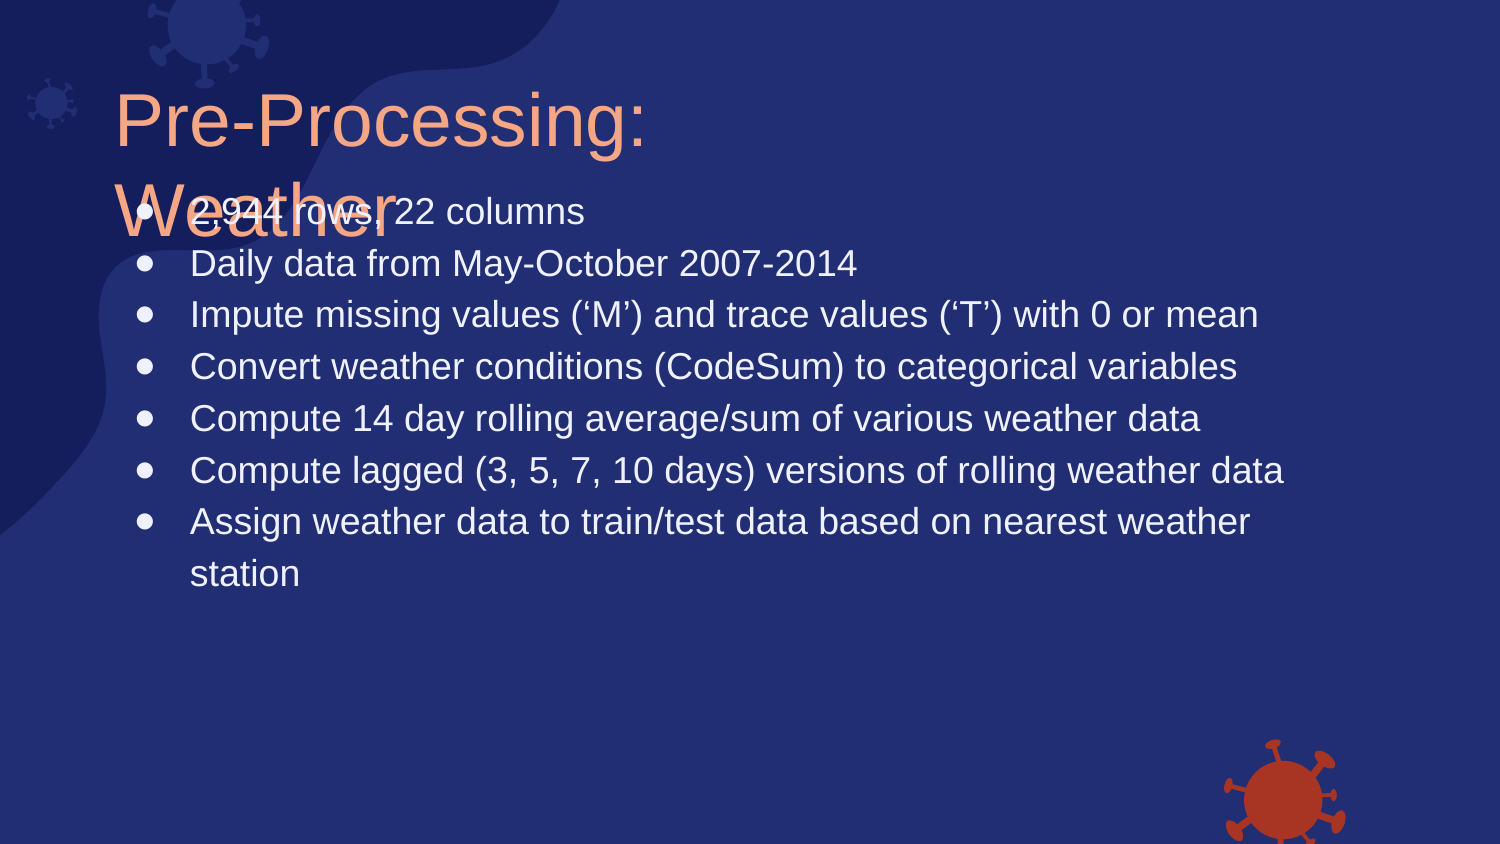

# Pre-Processing: Weather
2,944 rows, 22 columns
Daily data from May-October 2007-2014
Impute missing values (‘M’) and trace values (‘T’) with 0 or mean
Convert weather conditions (CodeSum) to categorical variables
Compute 14 day rolling average/sum of various weather data
Compute lagged (3, 5, 7, 10 days) versions of rolling weather data
Assign weather data to train/test data based on nearest weather station